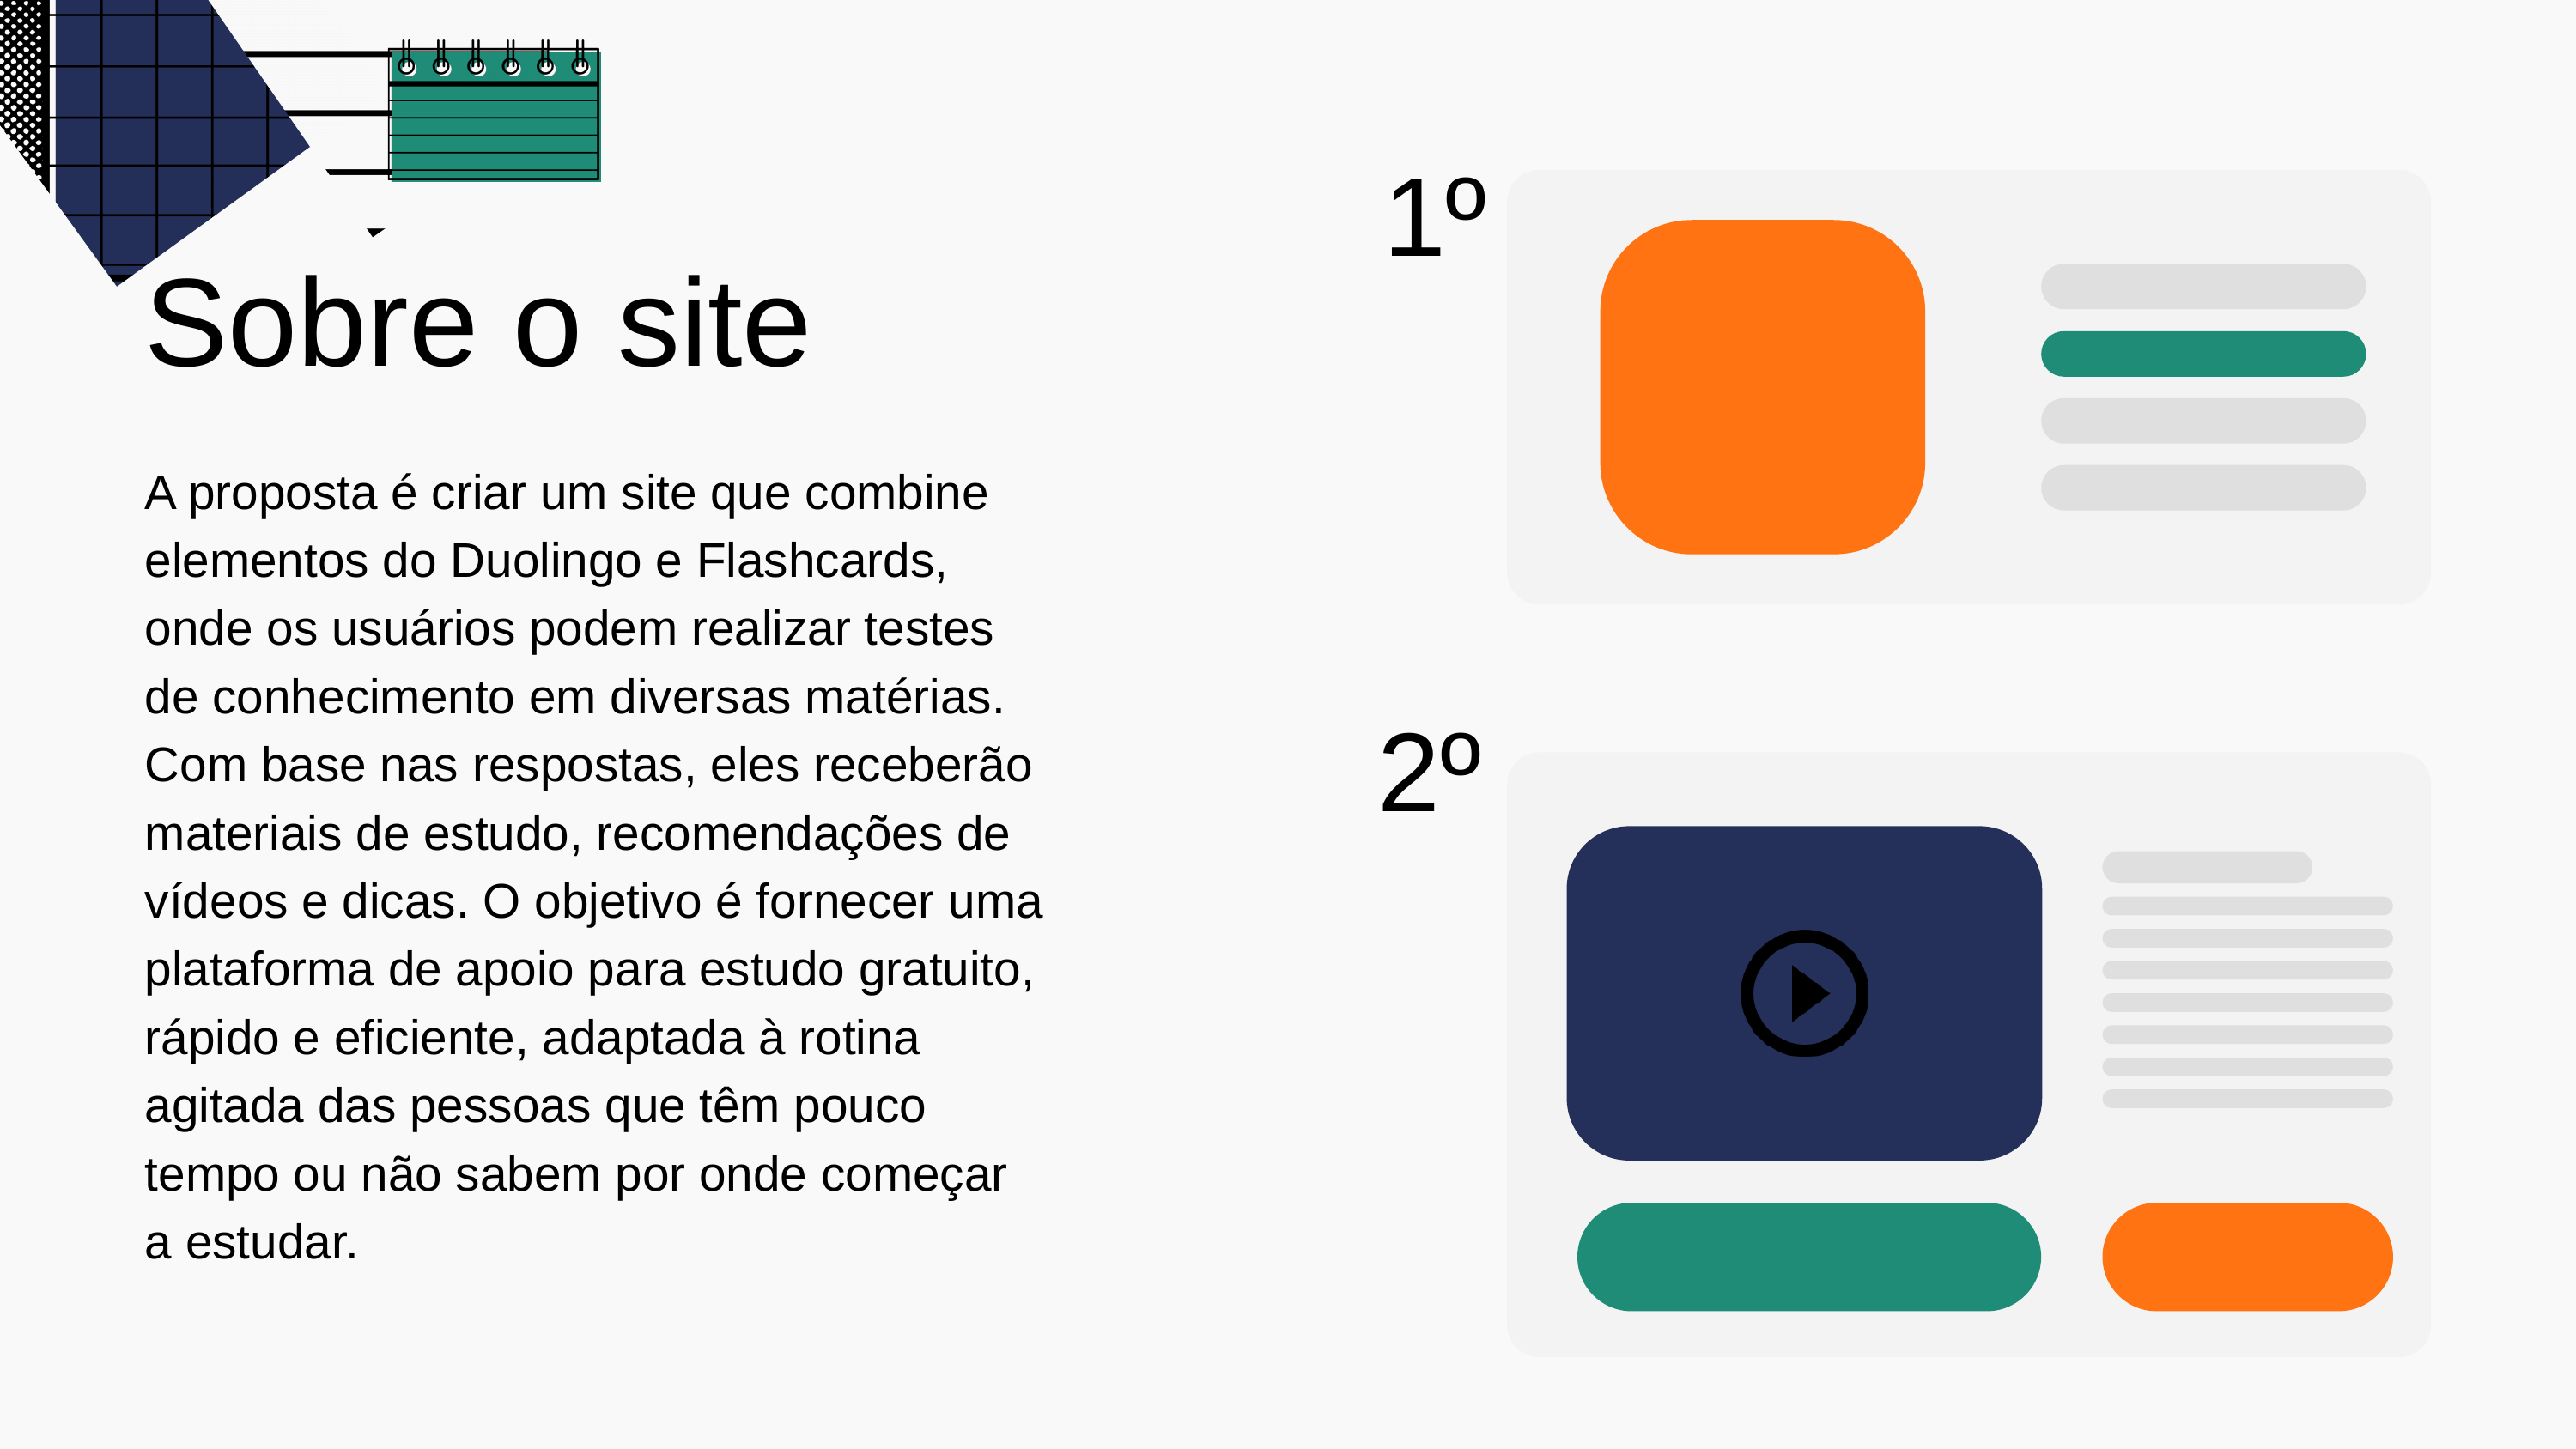

1º

Sobre o site
A proposta é criar um site que combine elementos do Duolingo e Flashcards, onde os usuários podem realizar testes de conhecimento em diversas matérias. Com base nas respostas, eles receberão materiais de estudo, recomendações de vídeos e dicas. O objetivo é fornecer uma plataforma de apoio para estudo gratuito, rápido e eficiente, adaptada à rotina agitada das pessoas que têm pouco tempo ou não sabem por onde começar a estudar.

2º